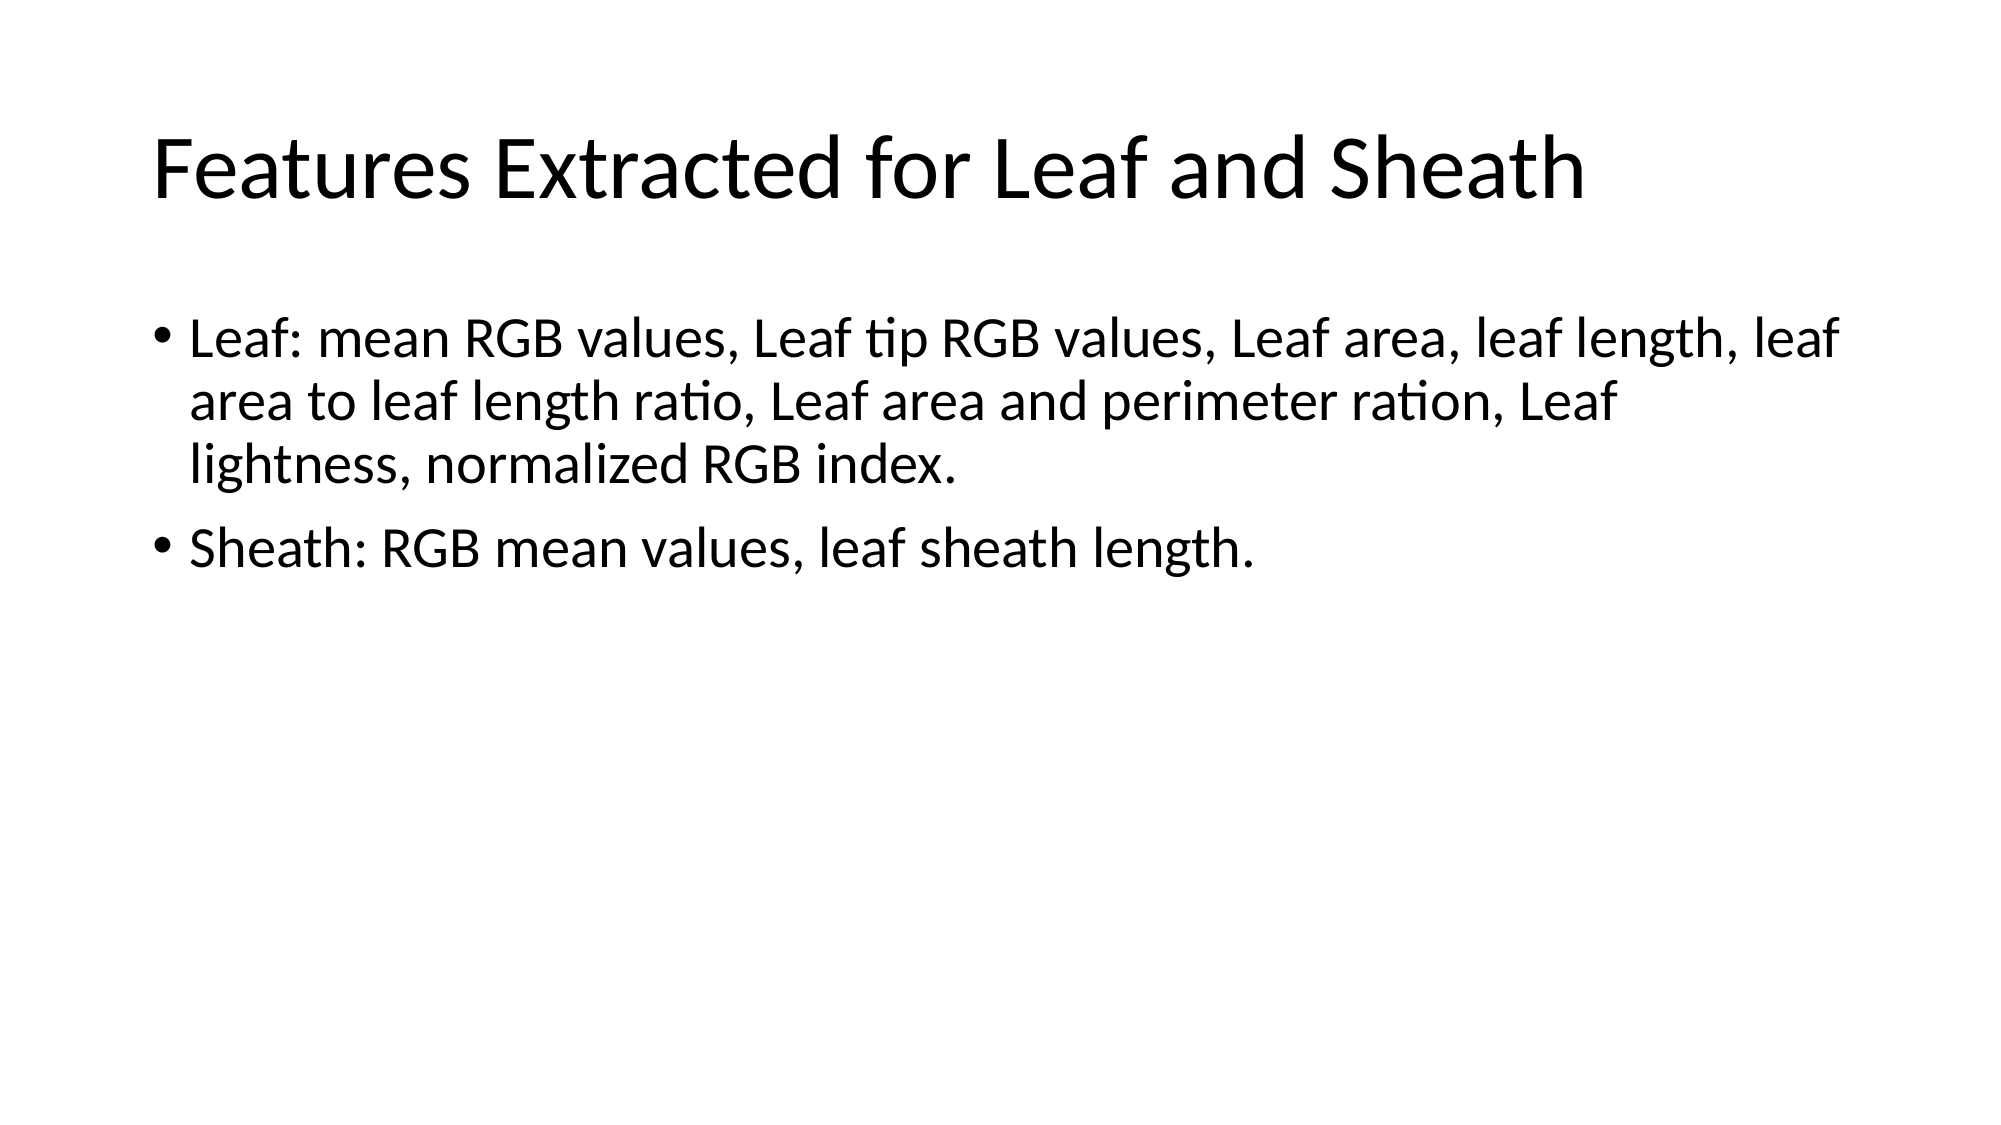

# Features Extracted for Leaf and Sheath
Leaf: mean RGB values, Leaf tip RGB values, Leaf area, leaf length, leaf area to leaf length ratio, Leaf area and perimeter ration, Leaf lightness, normalized RGB index.
Sheath: RGB mean values, leaf sheath length.